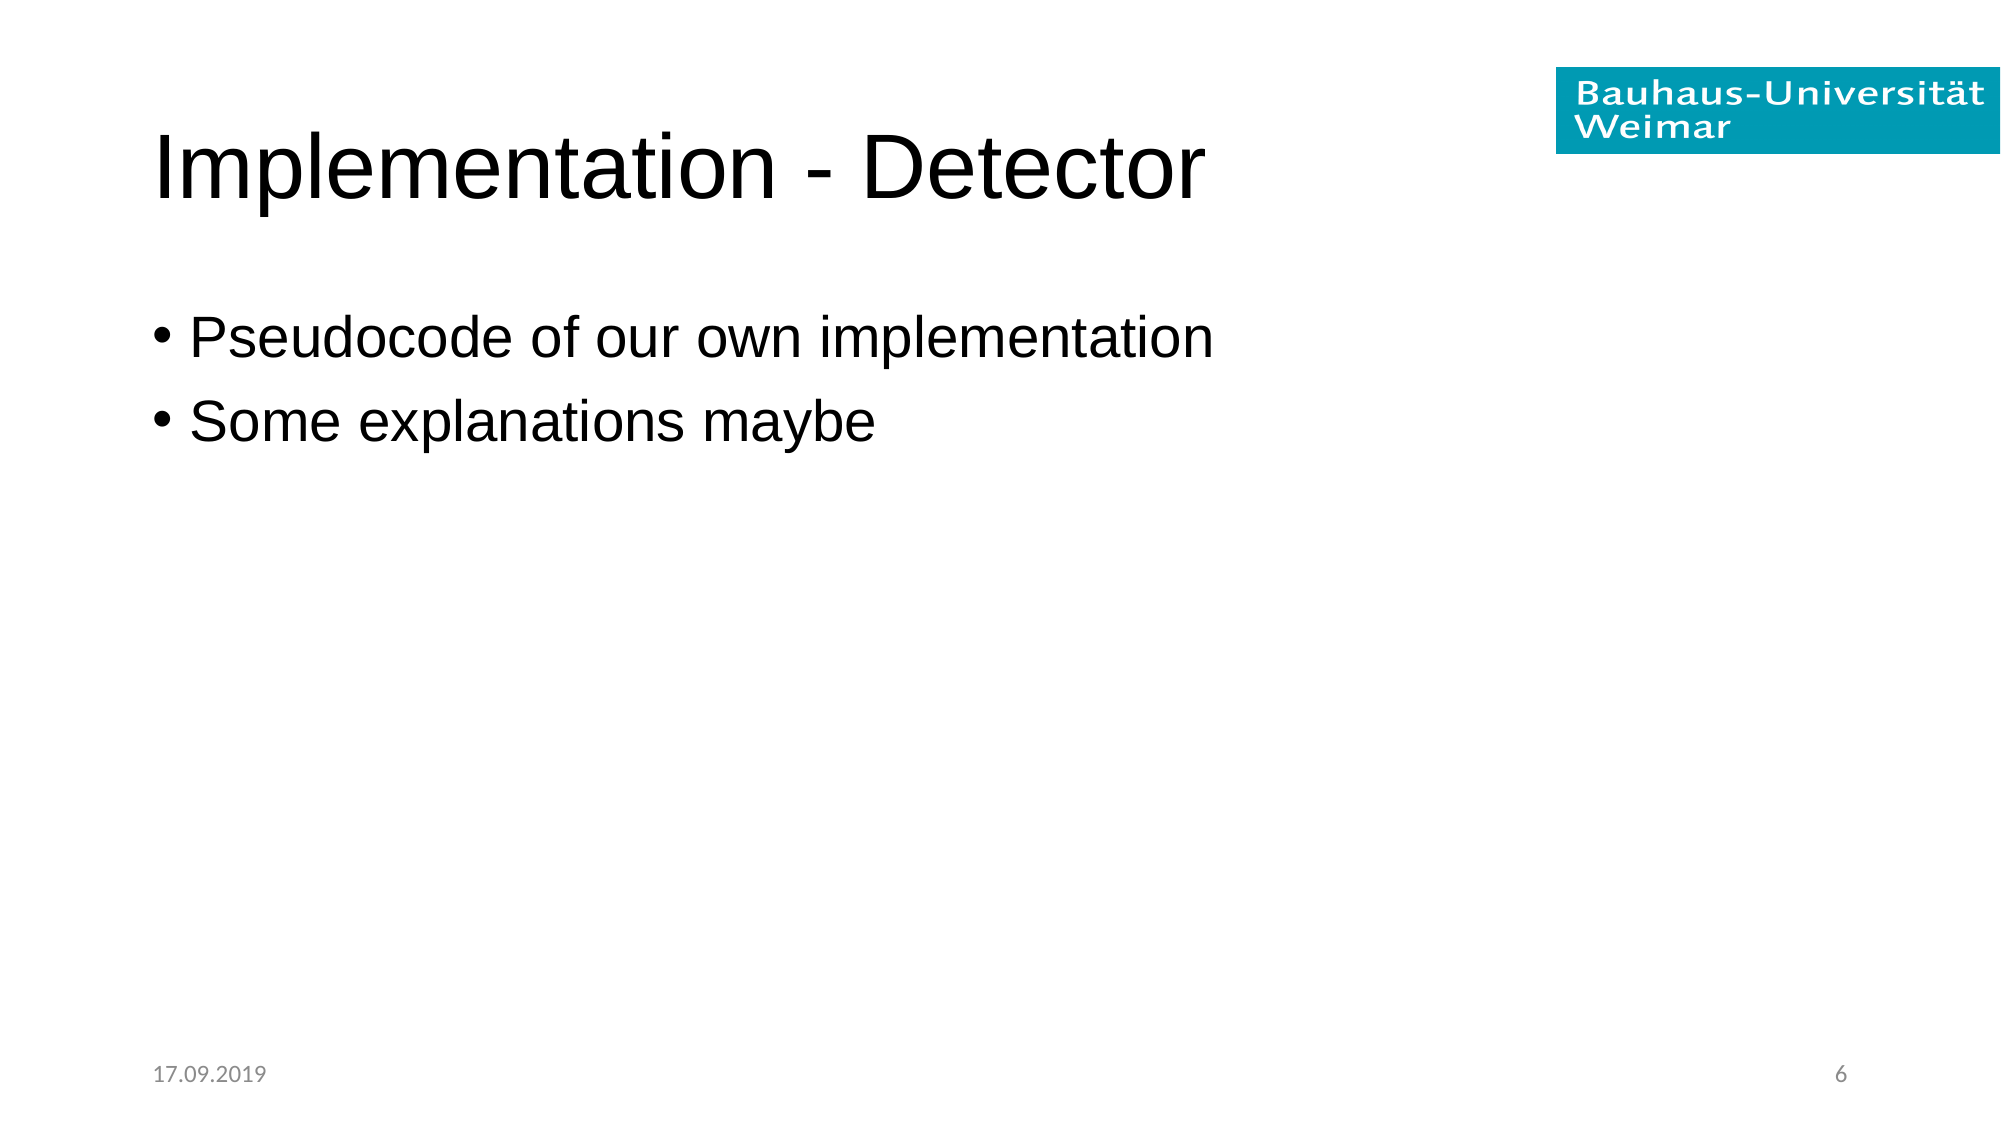

# Implementation - Detector
Pseudocode of our own implementation
Some explanations maybe

17.09.2019

6